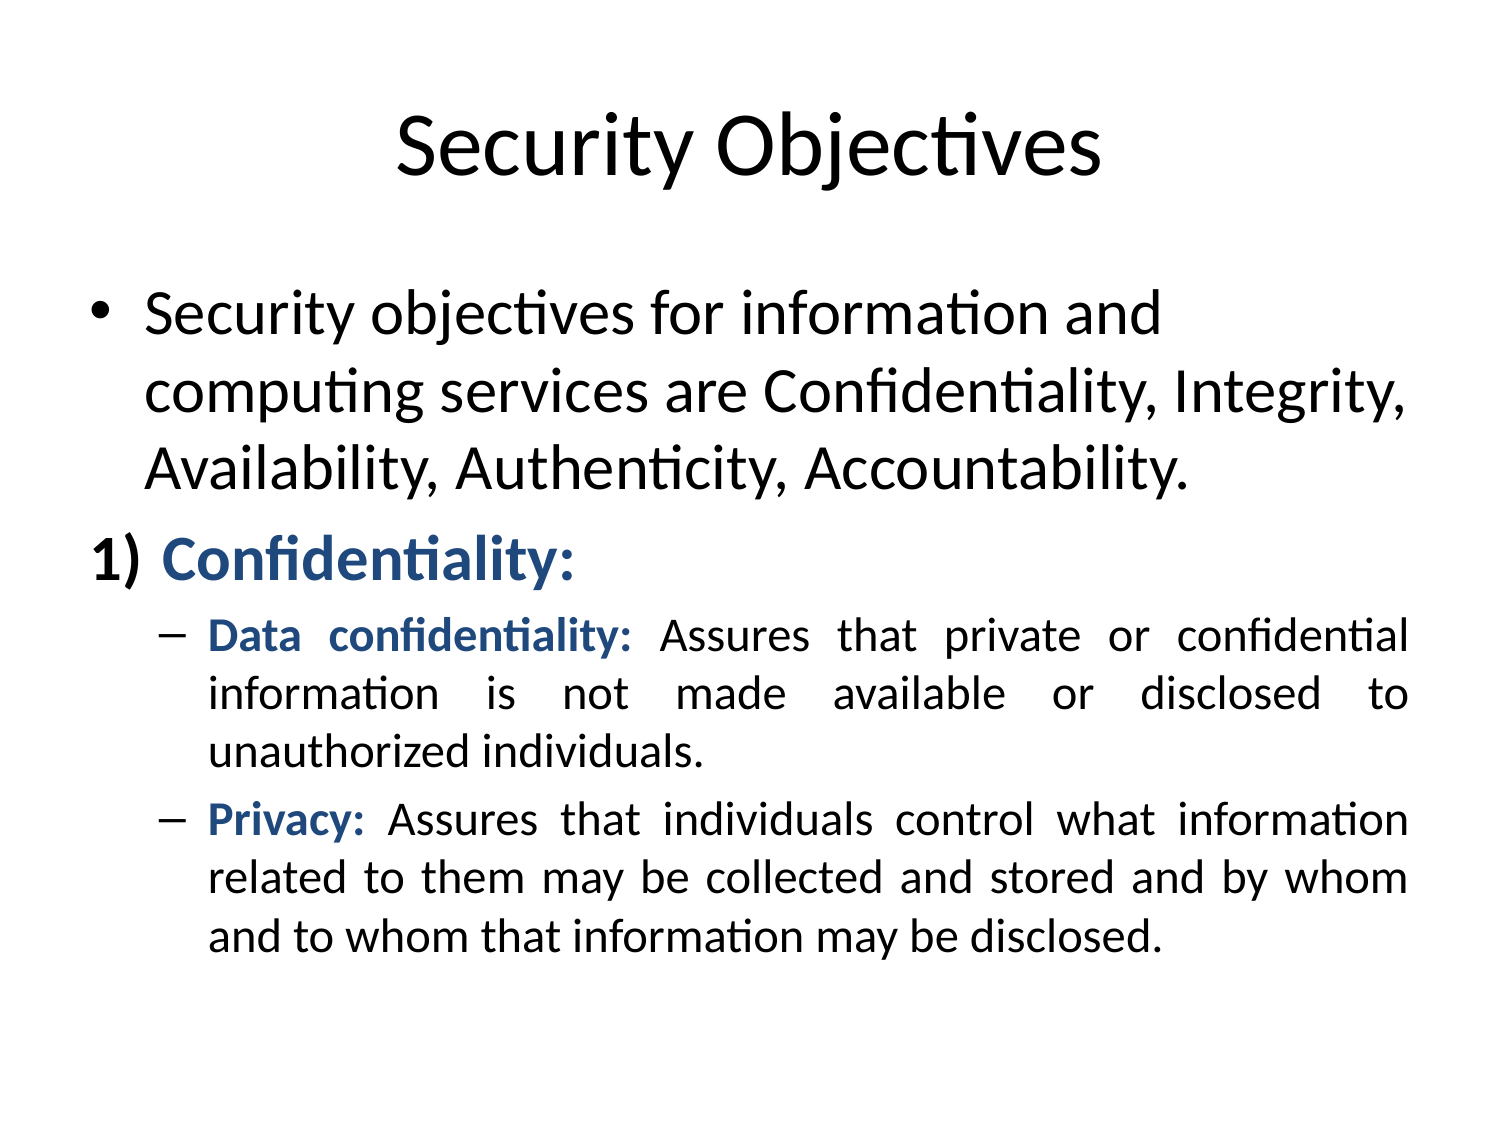

# Security Objectives
Security objectives for information and computing services are Confidentiality, Integrity, Availability, Authenticity, Accountability.
Confidentiality:
Data confidentiality: Assures that private or confidential information is not made available or disclosed to unauthorized individuals.
Privacy: Assures that individuals control what information related to them may be collected and stored and by whom and to whom that information may be disclosed.